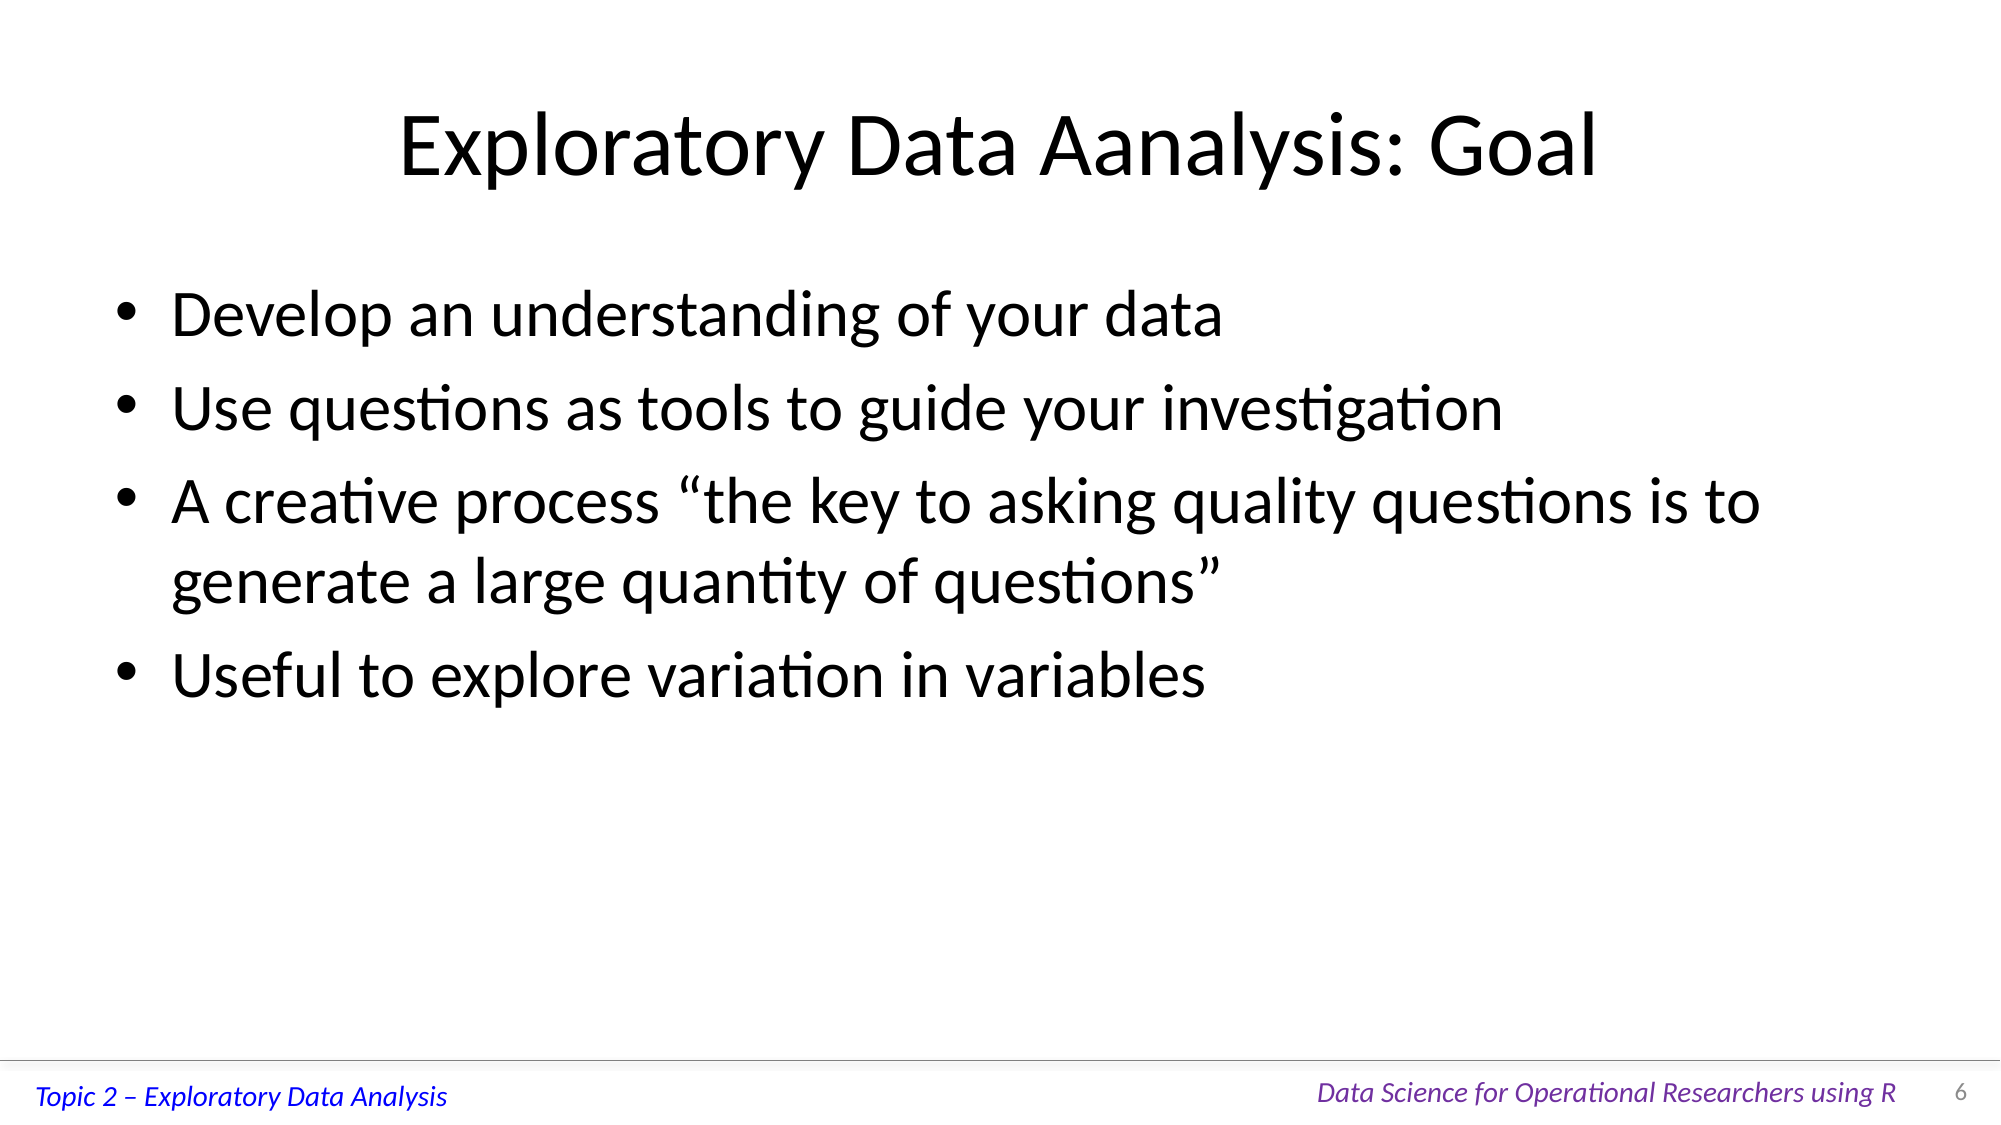

# Exploratory Data Aanalysis: Goal
Develop an understanding of your data
Use questions as tools to guide your investigation
A creative process “the key to asking quality questions is to generate a large quantity of questions”
Useful to explore variation in variables
6